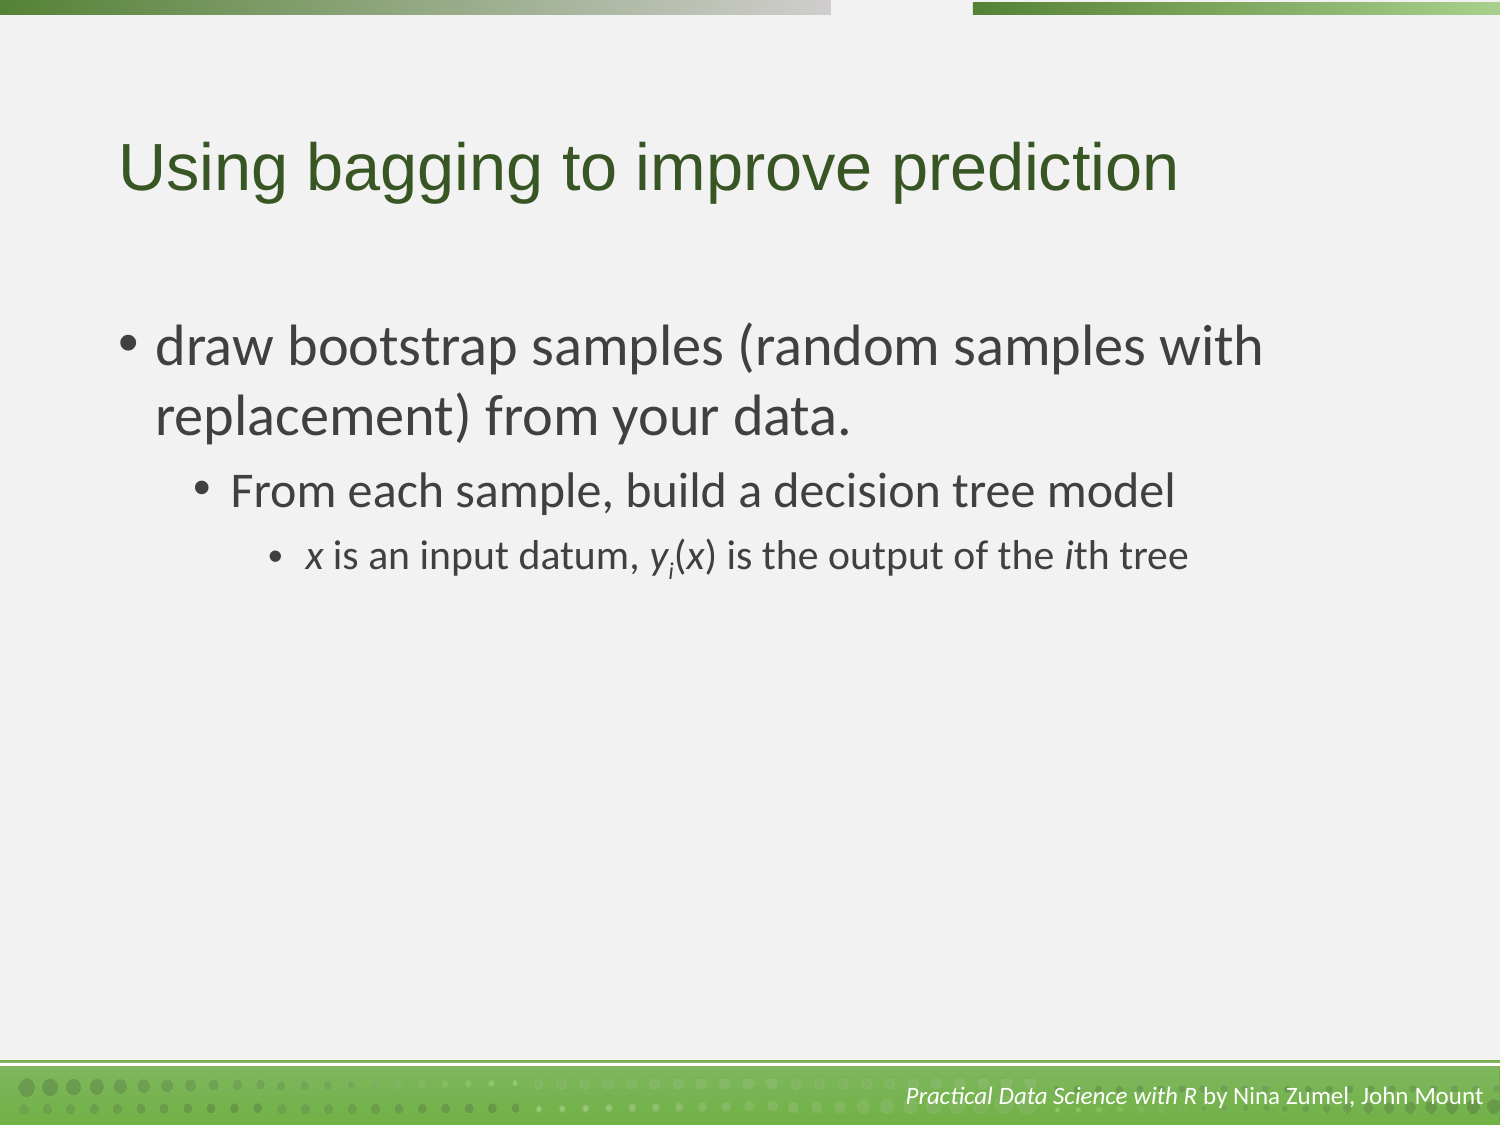

# Using bagging to improve prediction
draw bootstrap samples (random samples with replacement) from your data.
From each sample, build a decision tree model
x is an input datum, yi(x) is the output of the ith tree
Practical Data Science with R by Nina Zumel, John Mount